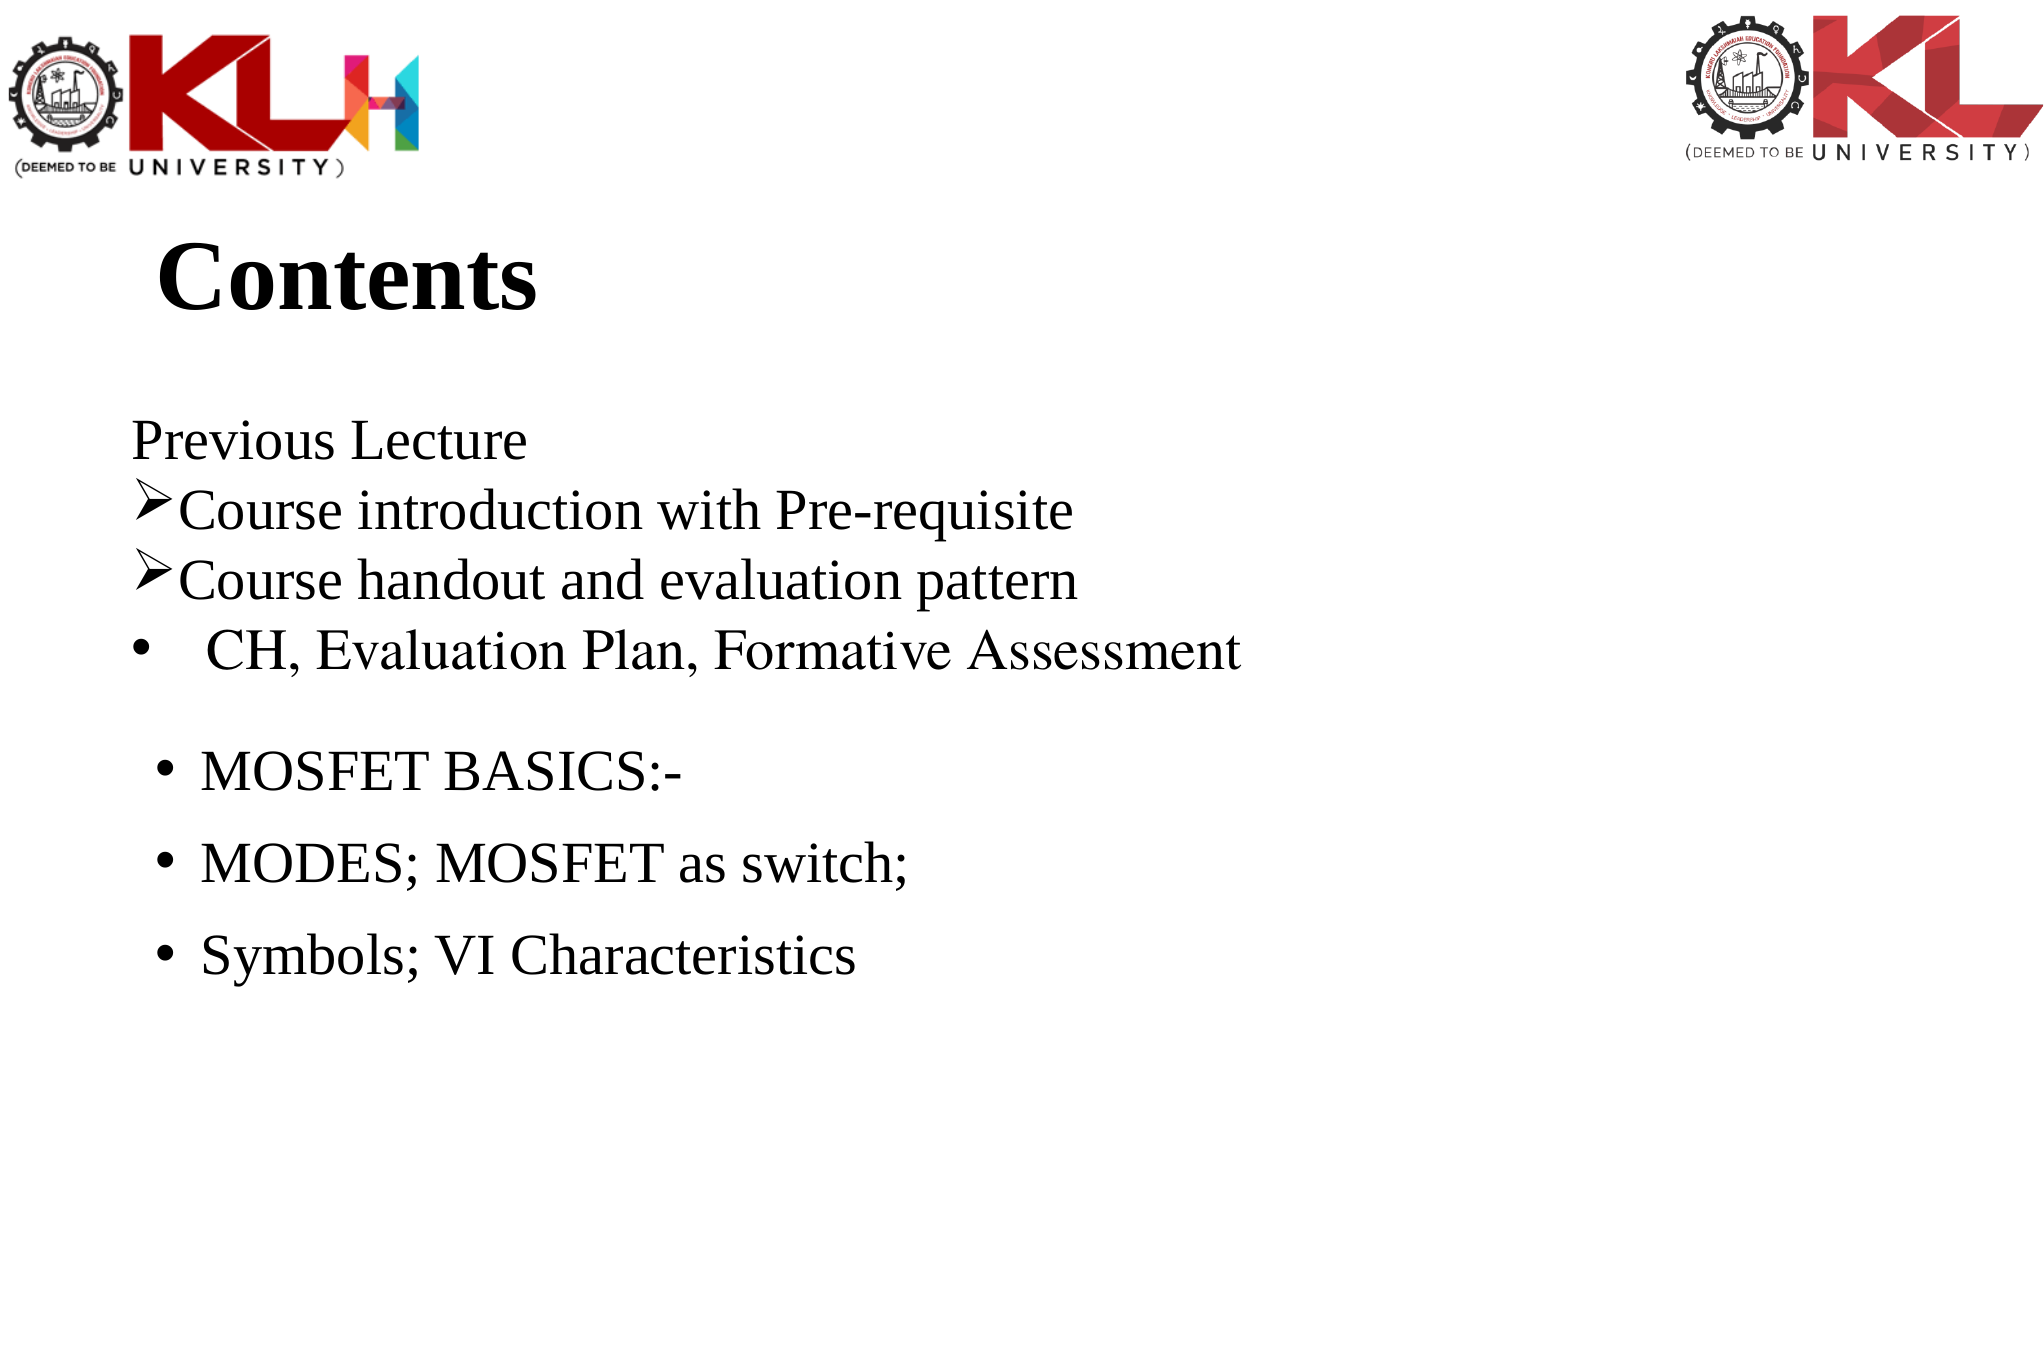

# Contents
Previous Lecture
Course introduction with Pre-requisite
Course handout and evaluation pattern
CH, Evaluation Plan, Formative Assessment
MOSFET BASICS:-
MODES; MOSFET as switch;
Symbols; VI Characteristics
11-01-2024
International Institute of Information Technology, Naya Raipur
2